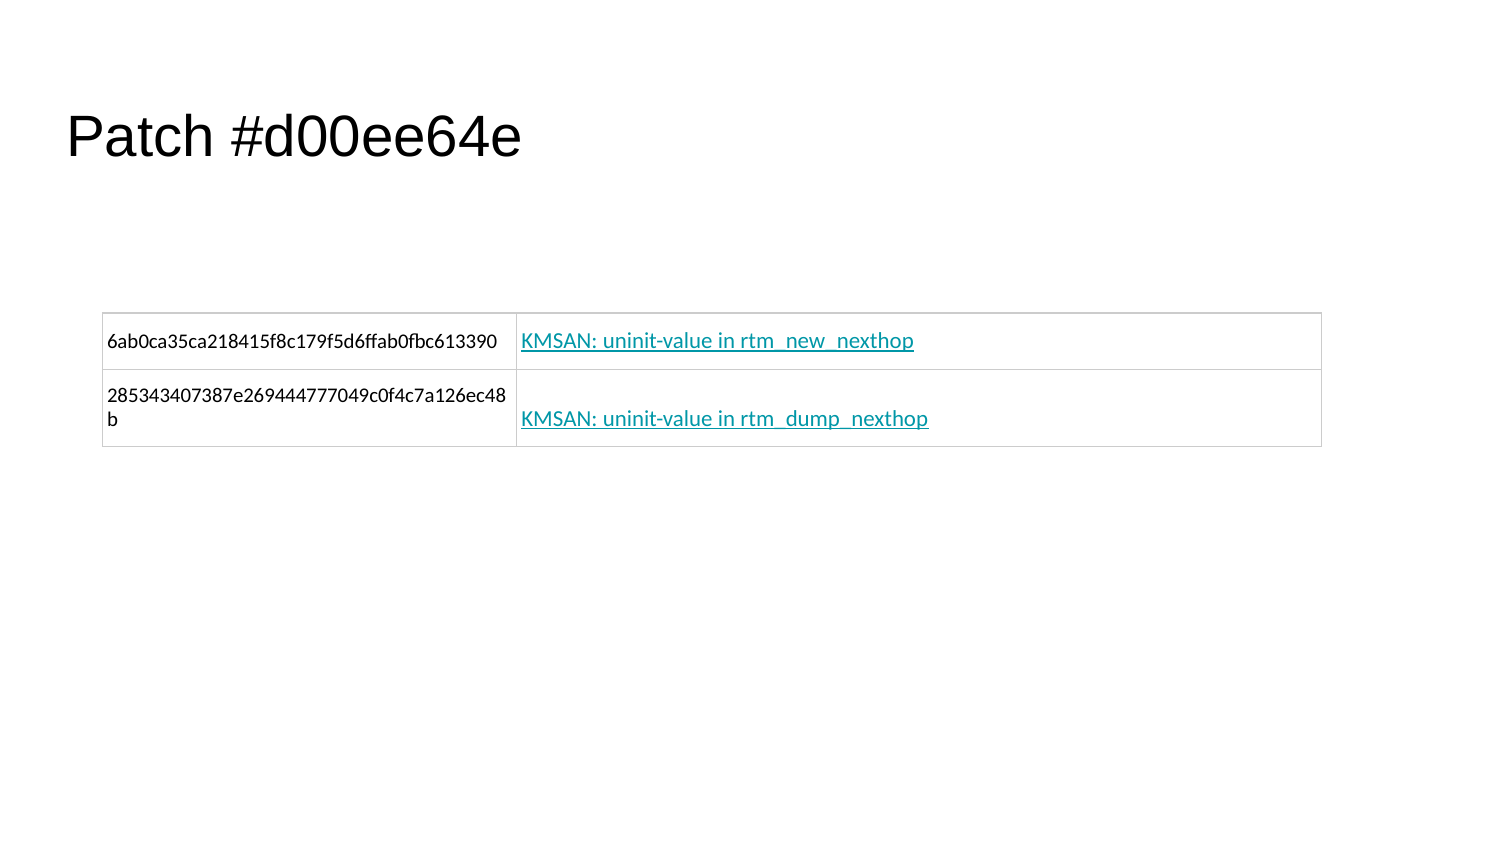

Patch #d00ee64e
| 6ab0ca35ca218415f8c179f5d6ffab0fbc613390 | KMSAN: uninit-value in rtm\_new\_nexthop |
| --- | --- |
| 285343407387e269444777049c0f4c7a126ec48b | KMSAN: uninit-value in rtm\_dump\_nexthop |